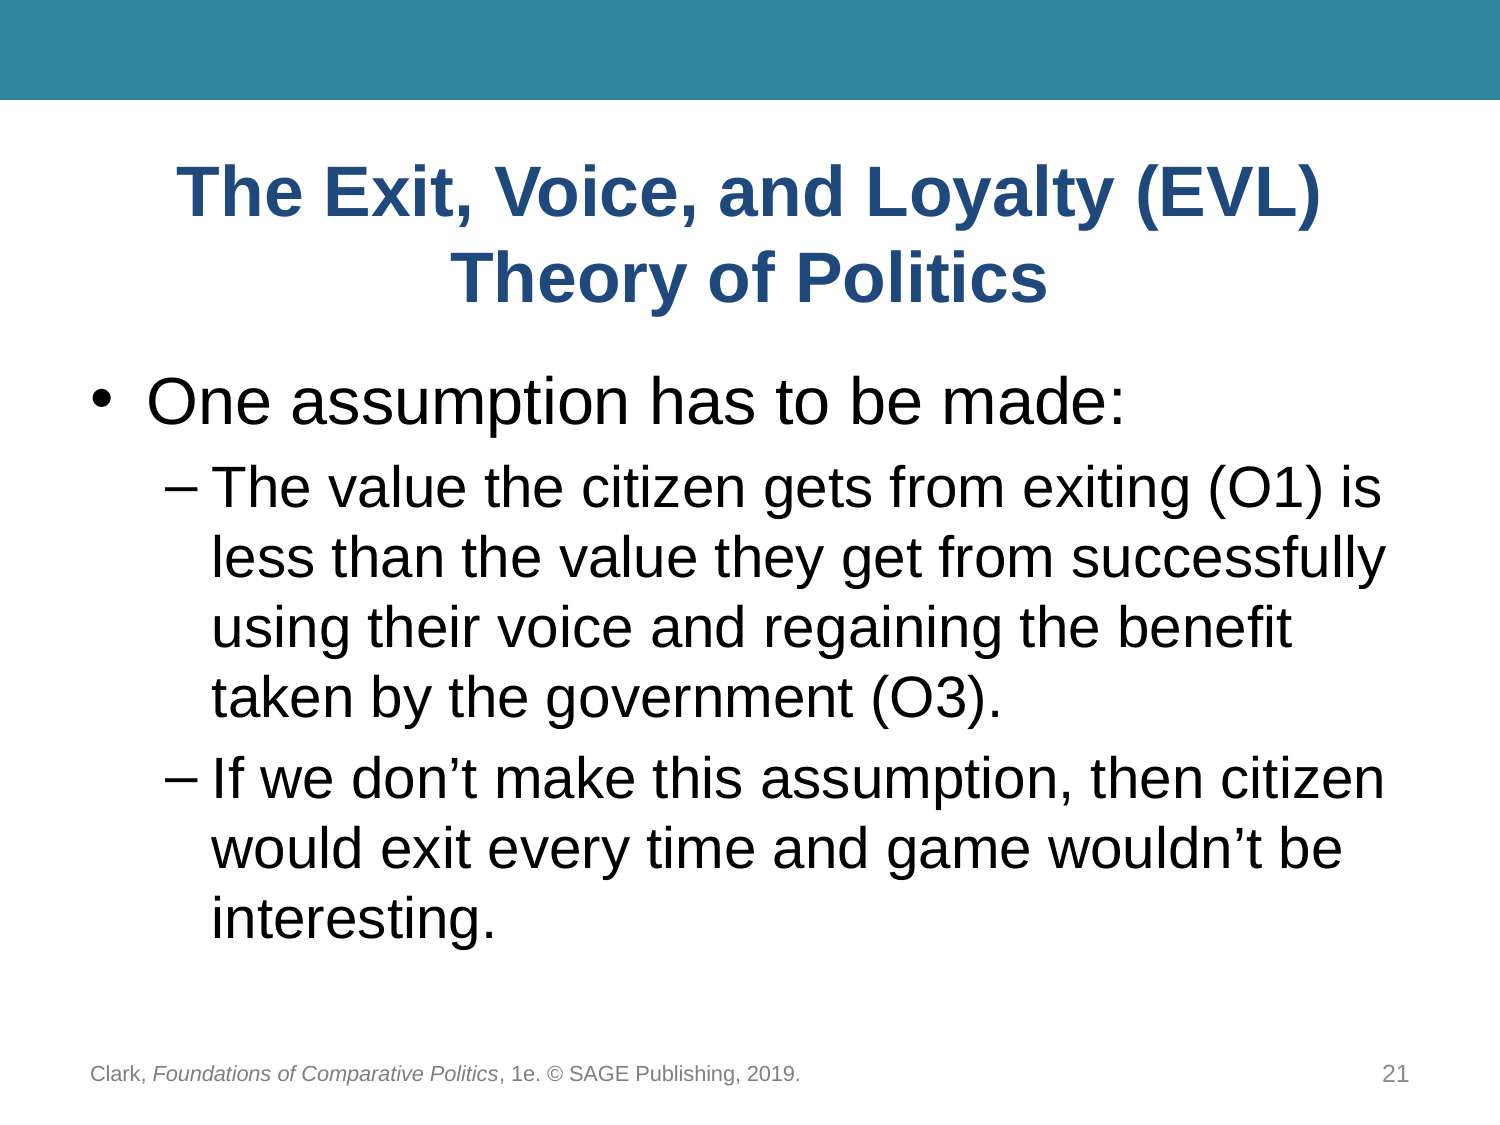

# The Exit, Voice, and Loyalty (EVL) Theory of Politics
One assumption has to be made:
The value the citizen gets from exiting (O1) is less than the value they get from successfully using their voice and regaining the benefit taken by the government (O3).
If we don’t make this assumption, then citizen would exit every time and game wouldn’t be interesting.
Clark, Foundations of Comparative Politics, 1e. © SAGE Publishing, 2019.
21